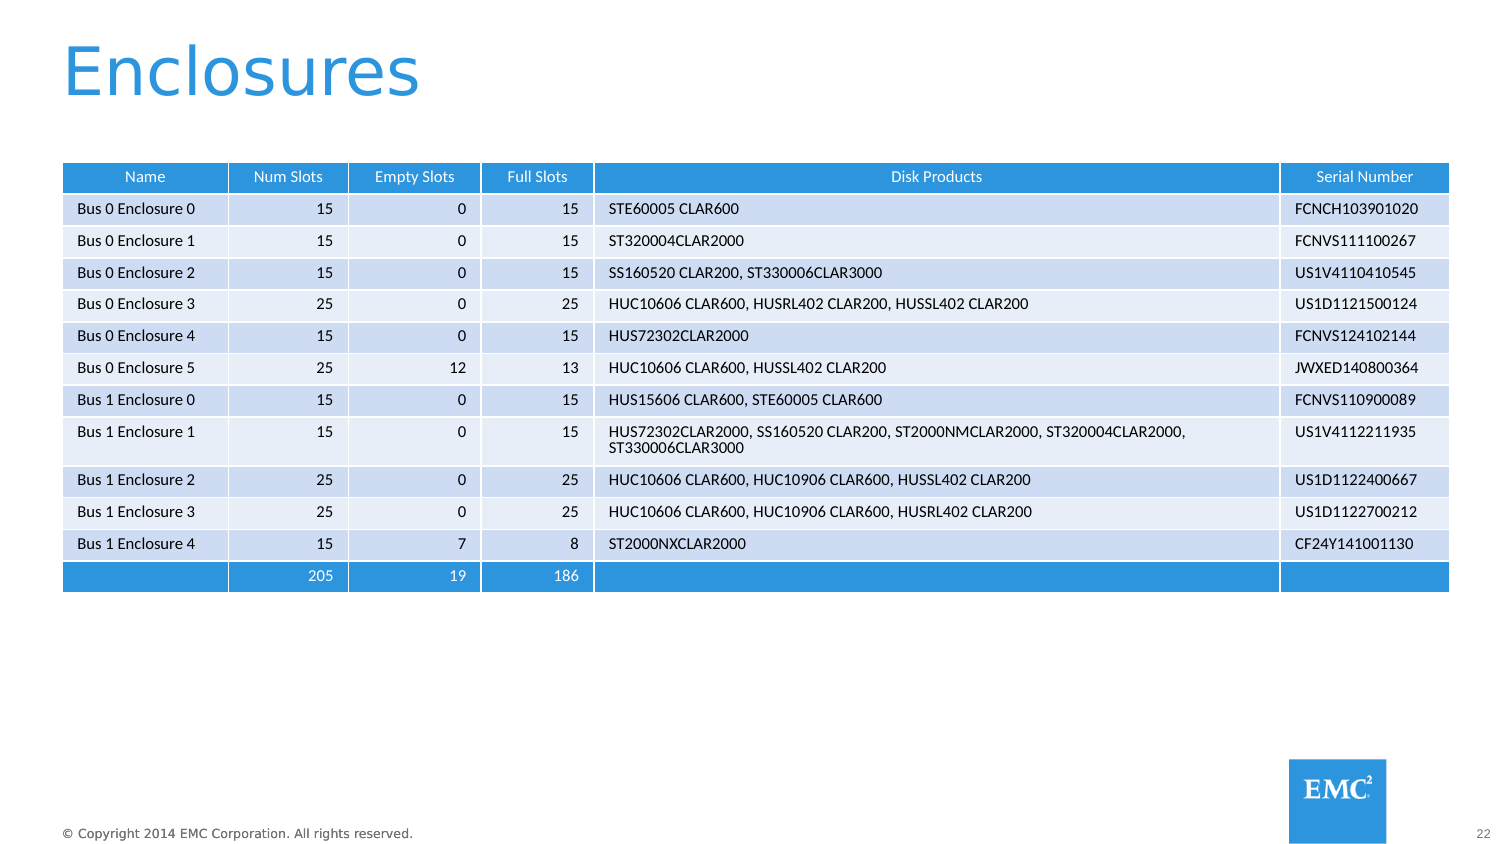

# Enclosures
| Name | Num Slots | Empty Slots | Full Slots | Disk Products | Serial Number |
| --- | --- | --- | --- | --- | --- |
| Bus 0 Enclosure 0 | 15 | 0 | 15 | STE60005 CLAR600 | FCNCH103901020 |
| Bus 0 Enclosure 1 | 15 | 0 | 15 | ST320004CLAR2000 | FCNVS111100267 |
| Bus 0 Enclosure 2 | 15 | 0 | 15 | SS160520 CLAR200, ST330006CLAR3000 | US1V4110410545 |
| Bus 0 Enclosure 3 | 25 | 0 | 25 | HUC10606 CLAR600, HUSRL402 CLAR200, HUSSL402 CLAR200 | US1D1121500124 |
| Bus 0 Enclosure 4 | 15 | 0 | 15 | HUS72302CLAR2000 | FCNVS124102144 |
| Bus 0 Enclosure 5 | 25 | 12 | 13 | HUC10606 CLAR600, HUSSL402 CLAR200 | JWXED140800364 |
| Bus 1 Enclosure 0 | 15 | 0 | 15 | HUS15606 CLAR600, STE60005 CLAR600 | FCNVS110900089 |
| Bus 1 Enclosure 1 | 15 | 0 | 15 | HUS72302CLAR2000, SS160520 CLAR200, ST2000NMCLAR2000, ST320004CLAR2000, ST330006CLAR3000 | US1V4112211935 |
| Bus 1 Enclosure 2 | 25 | 0 | 25 | HUC10606 CLAR600, HUC10906 CLAR600, HUSSL402 CLAR200 | US1D1122400667 |
| Bus 1 Enclosure 3 | 25 | 0 | 25 | HUC10606 CLAR600, HUC10906 CLAR600, HUSRL402 CLAR200 | US1D1122700212 |
| Bus 1 Enclosure 4 | 15 | 7 | 8 | ST2000NXCLAR2000 | CF24Y141001130 |
|  | 205 | 19 | 186 |  |  |